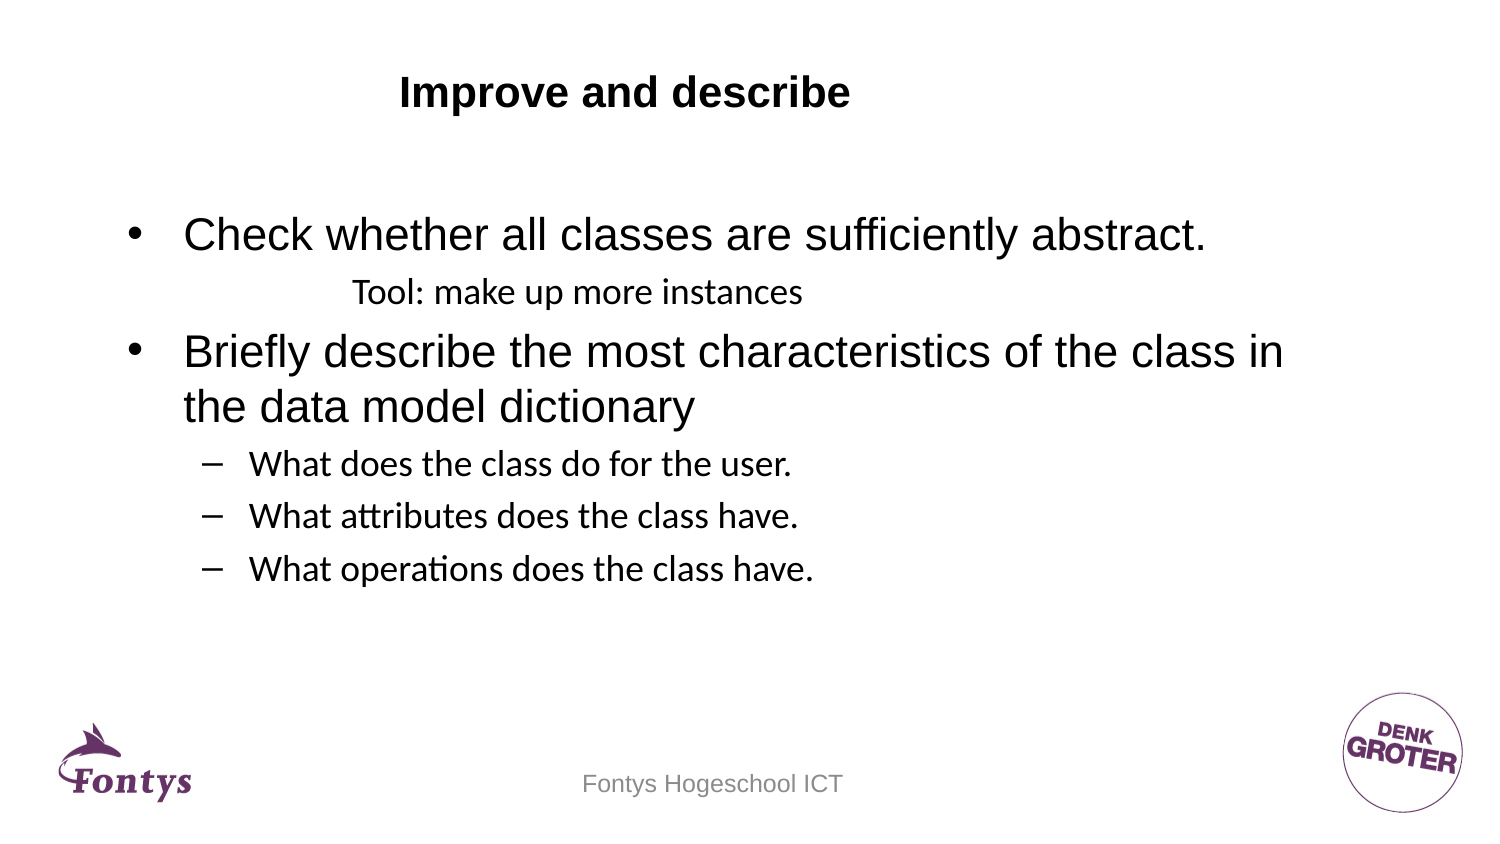

Improve and describe
Check whether all classes are sufficiently abstract.
	Tool: make up more instances
Briefly describe the most characteristics of the class in the data model dictionary
What does the class do for the user.
What attributes does the class have.
What operations does the class have.

Fontys Hogeschool ICT